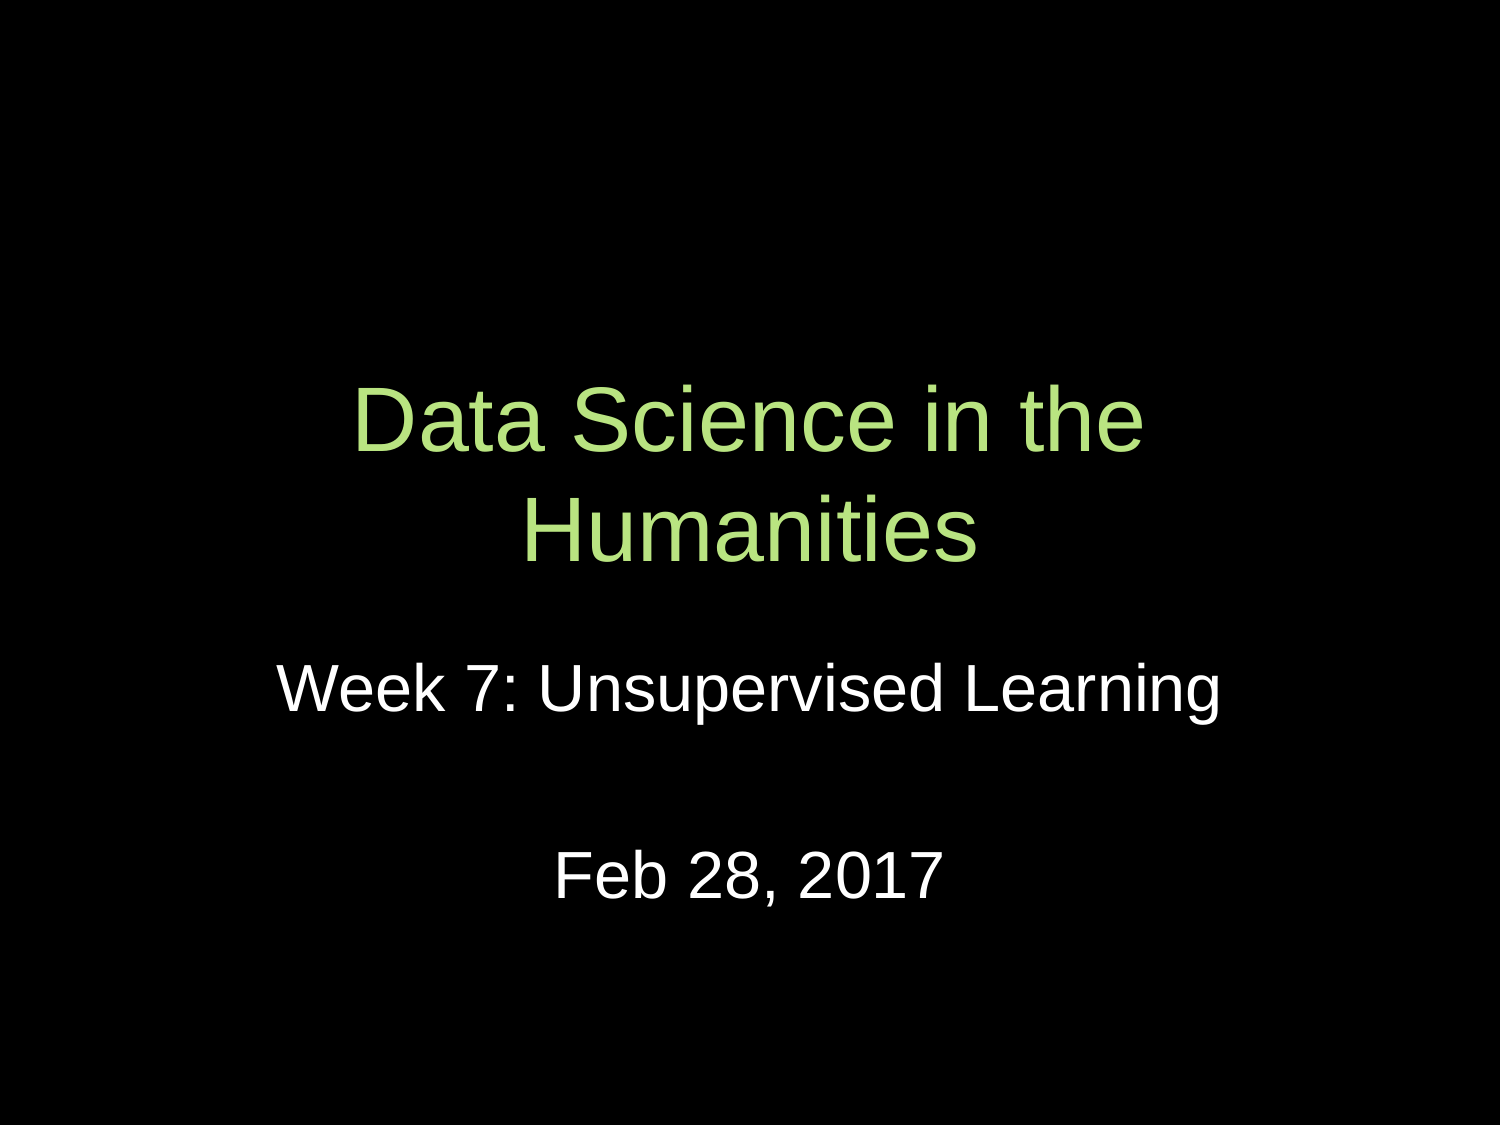

# Data Science in the Humanities
Week 7: Unsupervised Learning

Feb 28, 2017